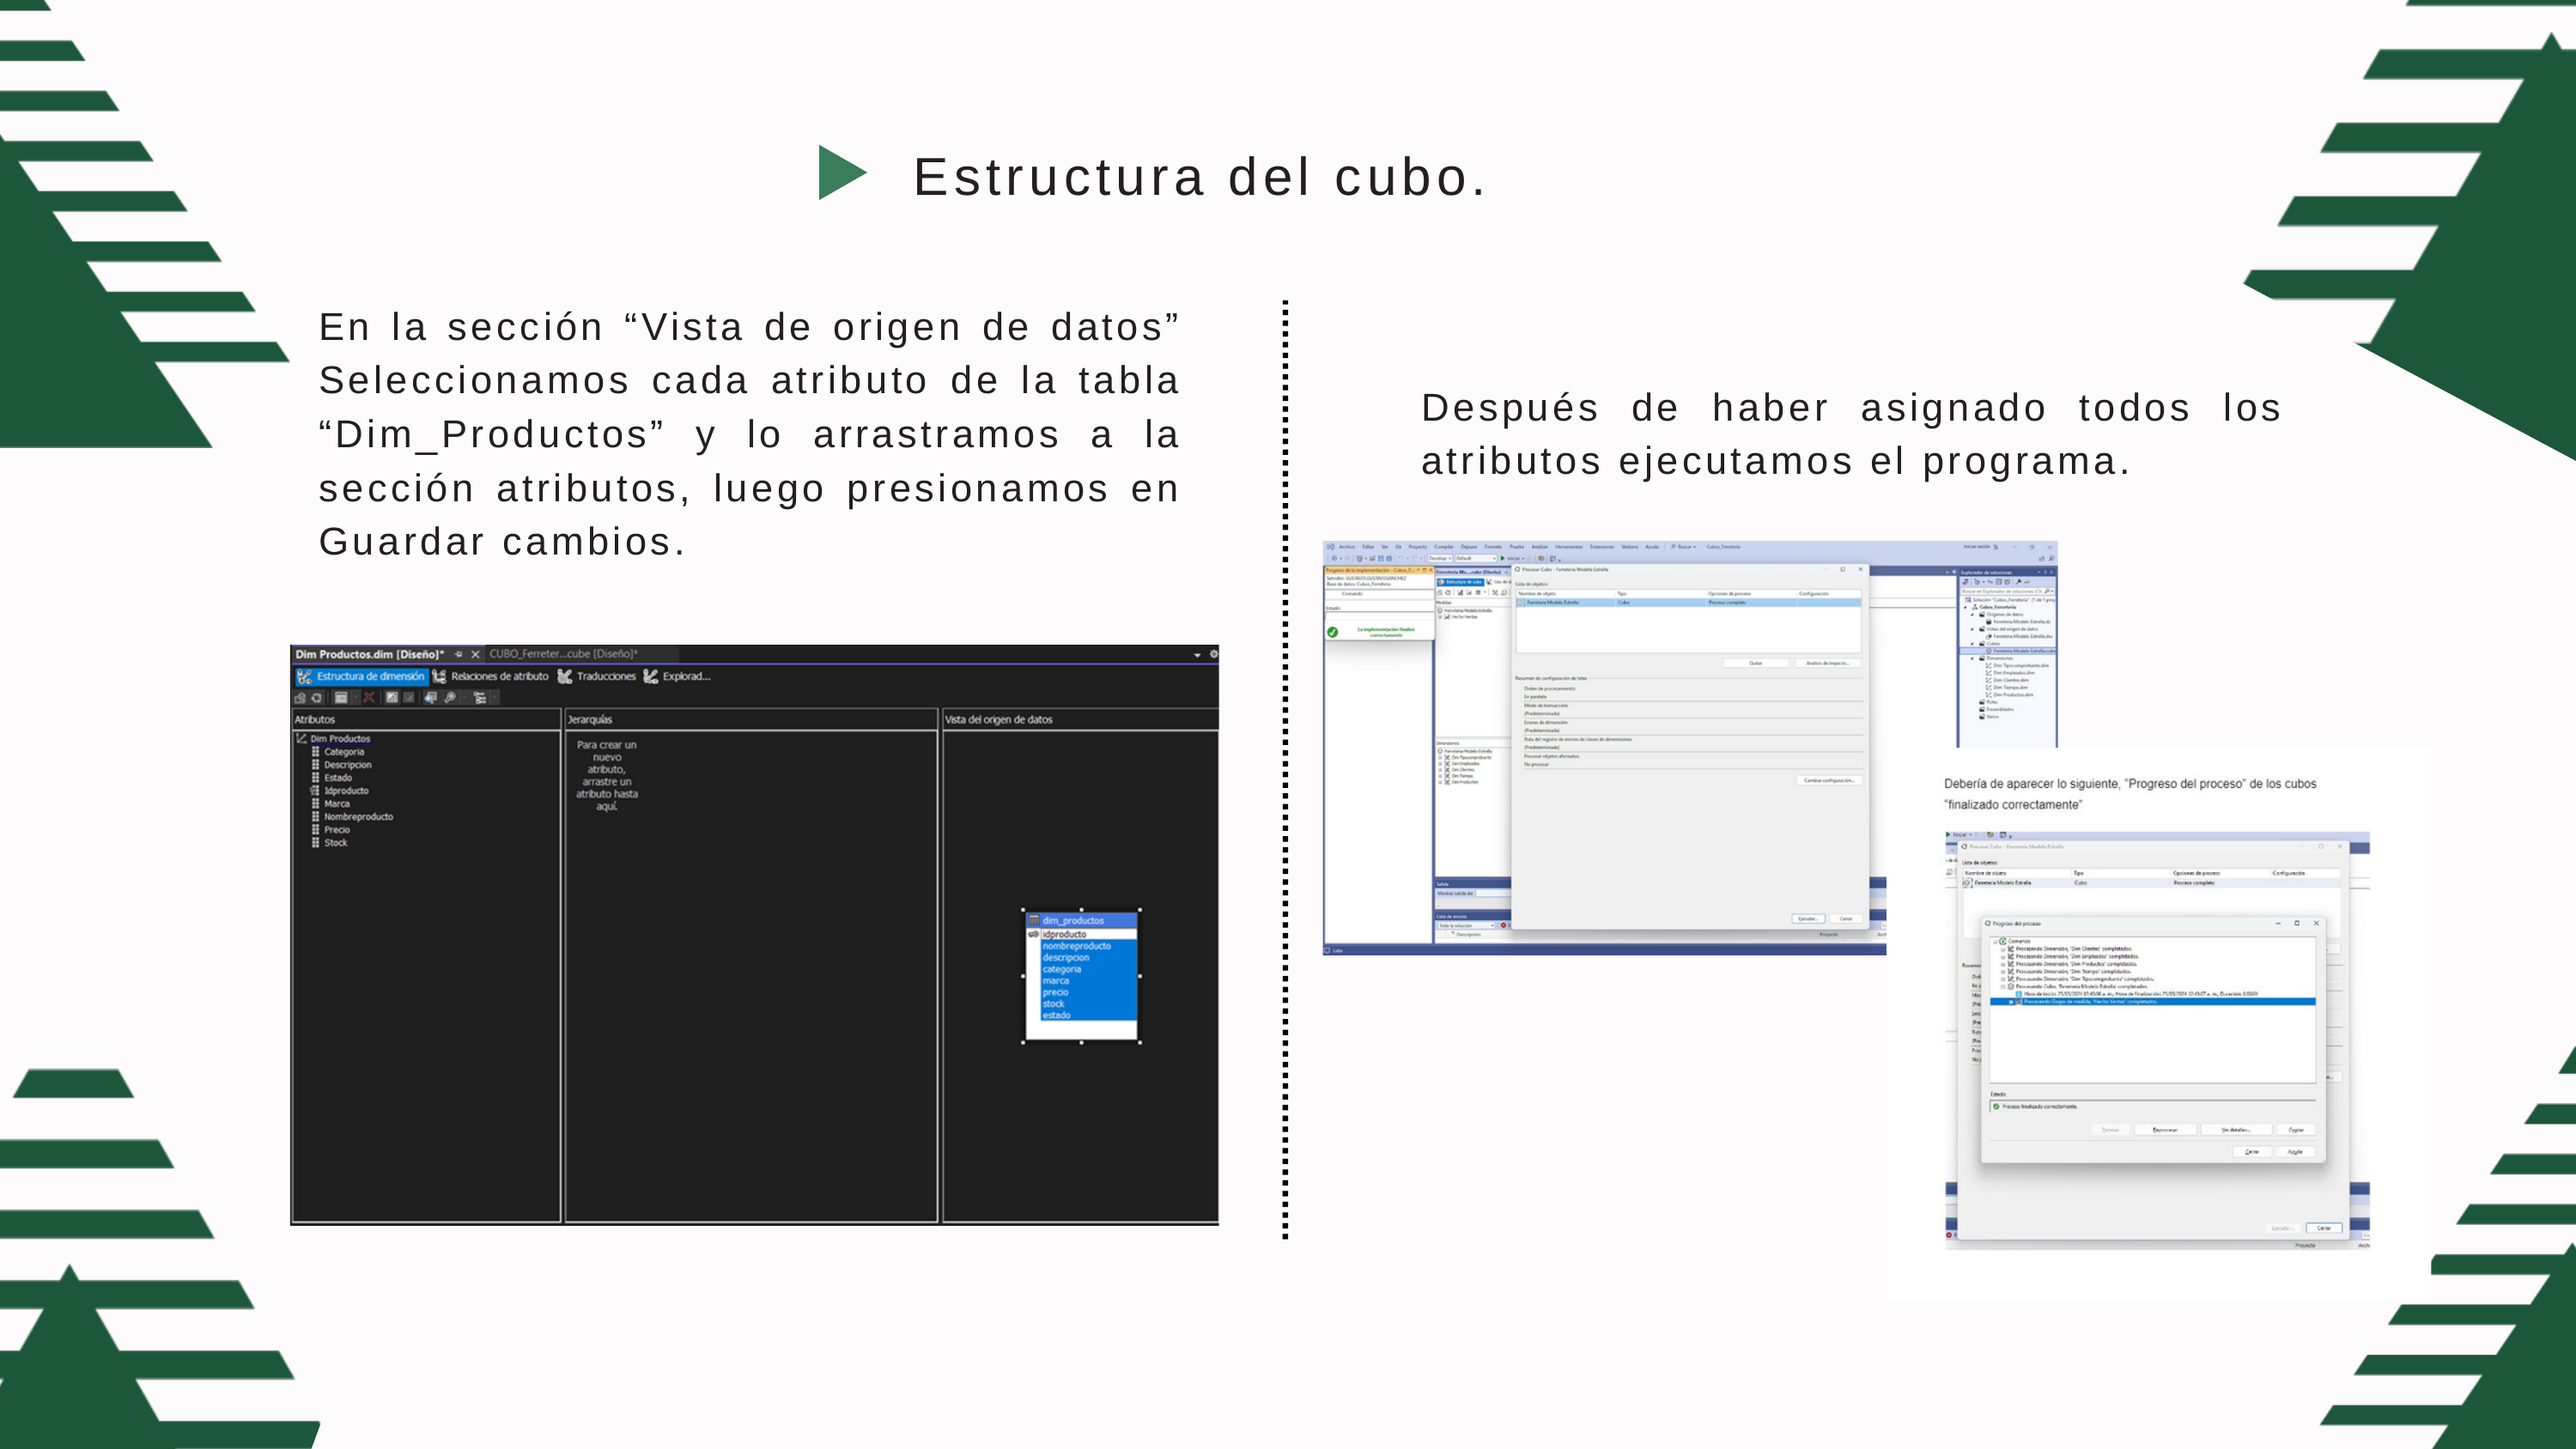

Estructura del cubo.

En la sección “Vista de origen de datos” Seleccionamos cada atributo de la tabla “Dim_Productos” y lo arrastramos a la sección atributos, luego presionamos en Guardar cambios.

Después de haber asignado todos los atributos ejecutamos el programa.